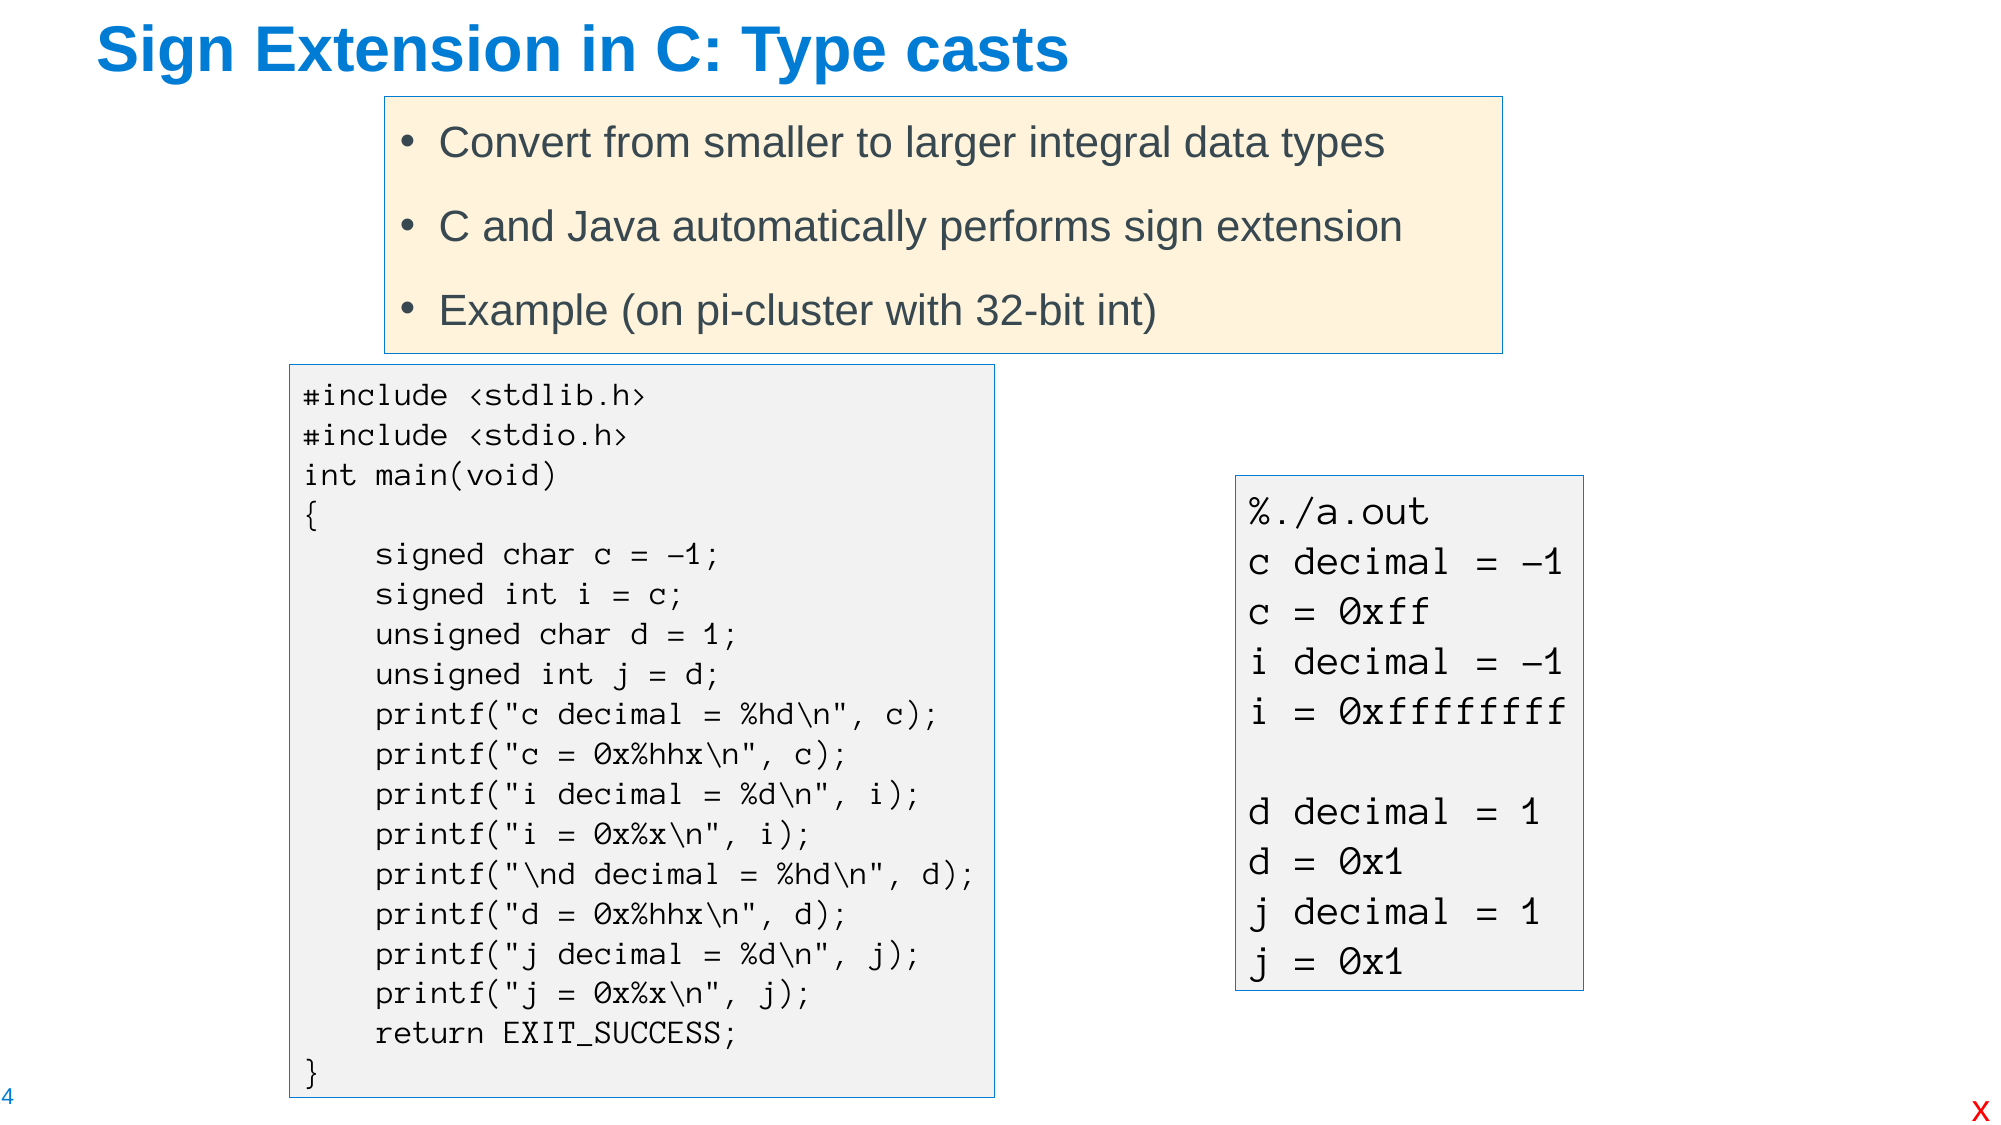

# Sign Extension in C: Type casts
Convert from smaller to larger integral data types
C and Java automatically performs sign extension
Example (on pi-cluster with 32-bit int)
#include <stdlib.h>
#include <stdio.h>
int main(void)
{
    signed char c = -1;
    signed int i = c;
    unsigned char d = 1;
    unsigned int j = d;
    printf("c decimal = %hd\n", c);
    printf("c = 0x%hhx\n", c);
    printf("i decimal = %d\n", i);
    printf("i = 0x%x\n", i);
    printf("\nd decimal = %hd\n", d);
    printf("d = 0x%hhx\n", d);
    printf("j decimal = %d\n", j);
    printf("j = 0x%x\n", j);
    return EXIT_SUCCESS;
}
%./a.out
c decimal = -1
c = 0xff
i decimal = -1
i = 0xffffffff

d decimal = 1
d = 0x1
j decimal = 1
j = 0x1
x